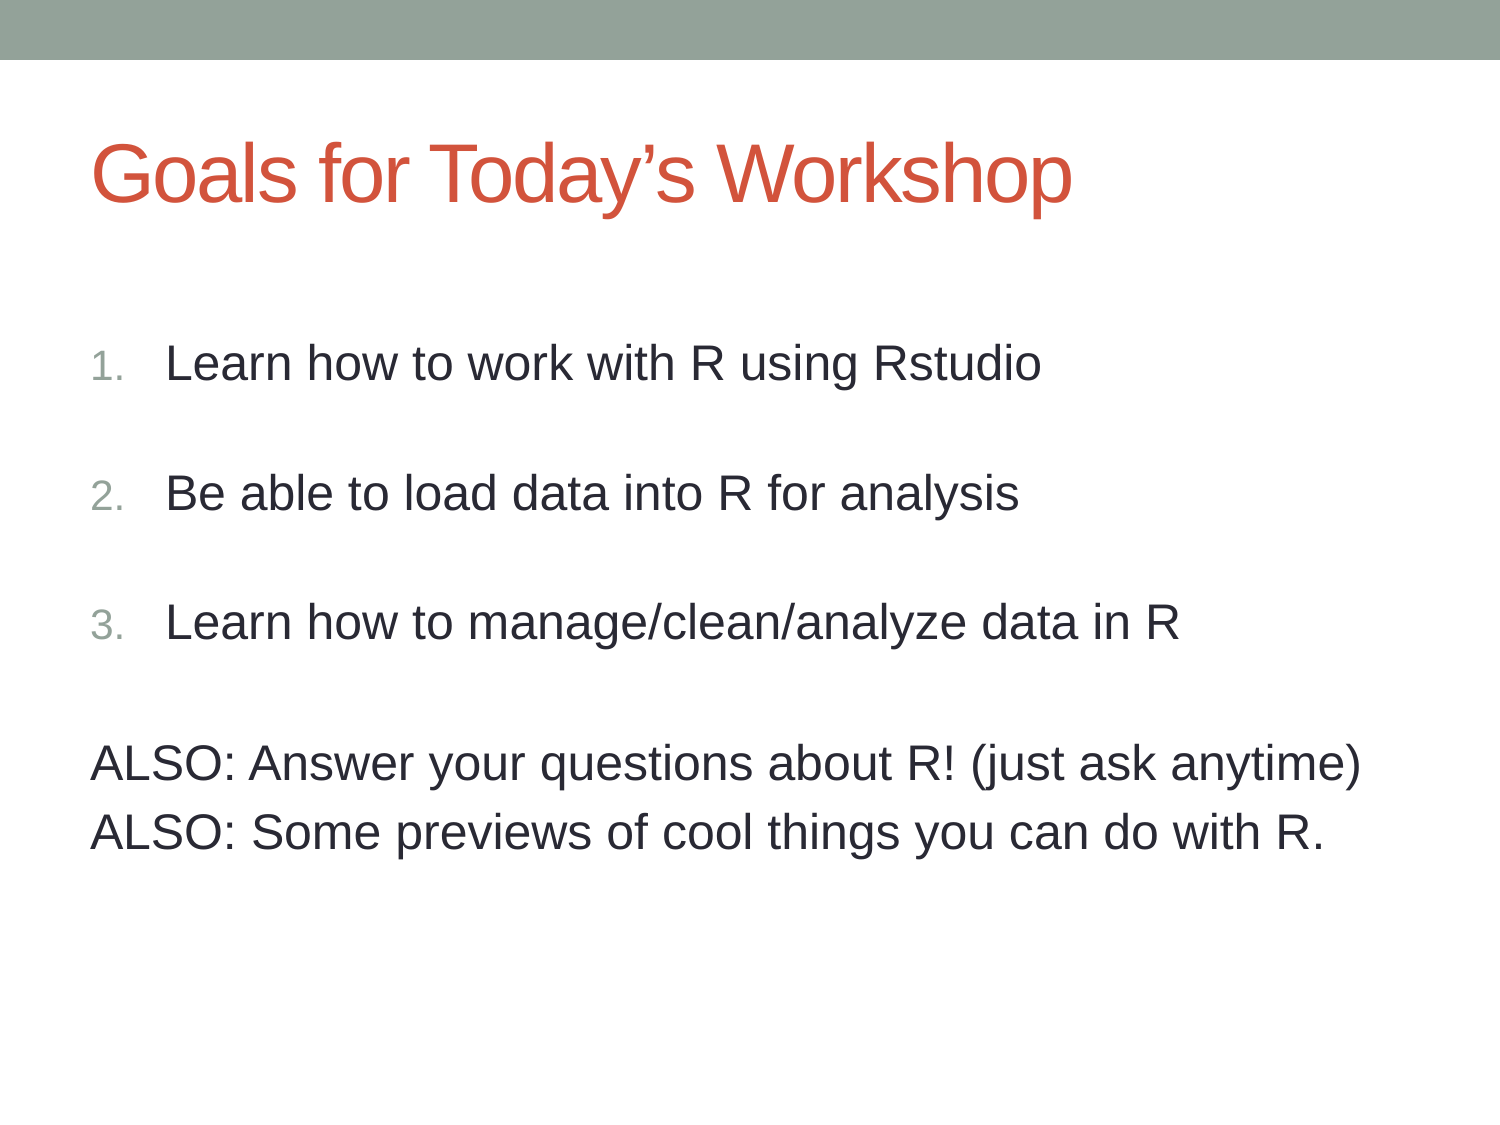

# Goals for Today’s Workshop
Learn how to work with R using Rstudio
Be able to load data into R for analysis
Learn how to manage/clean/analyze data in R

ALSO: Answer your questions about R! (just ask anytime)
ALSO: Some previews of cool things you can do with R.